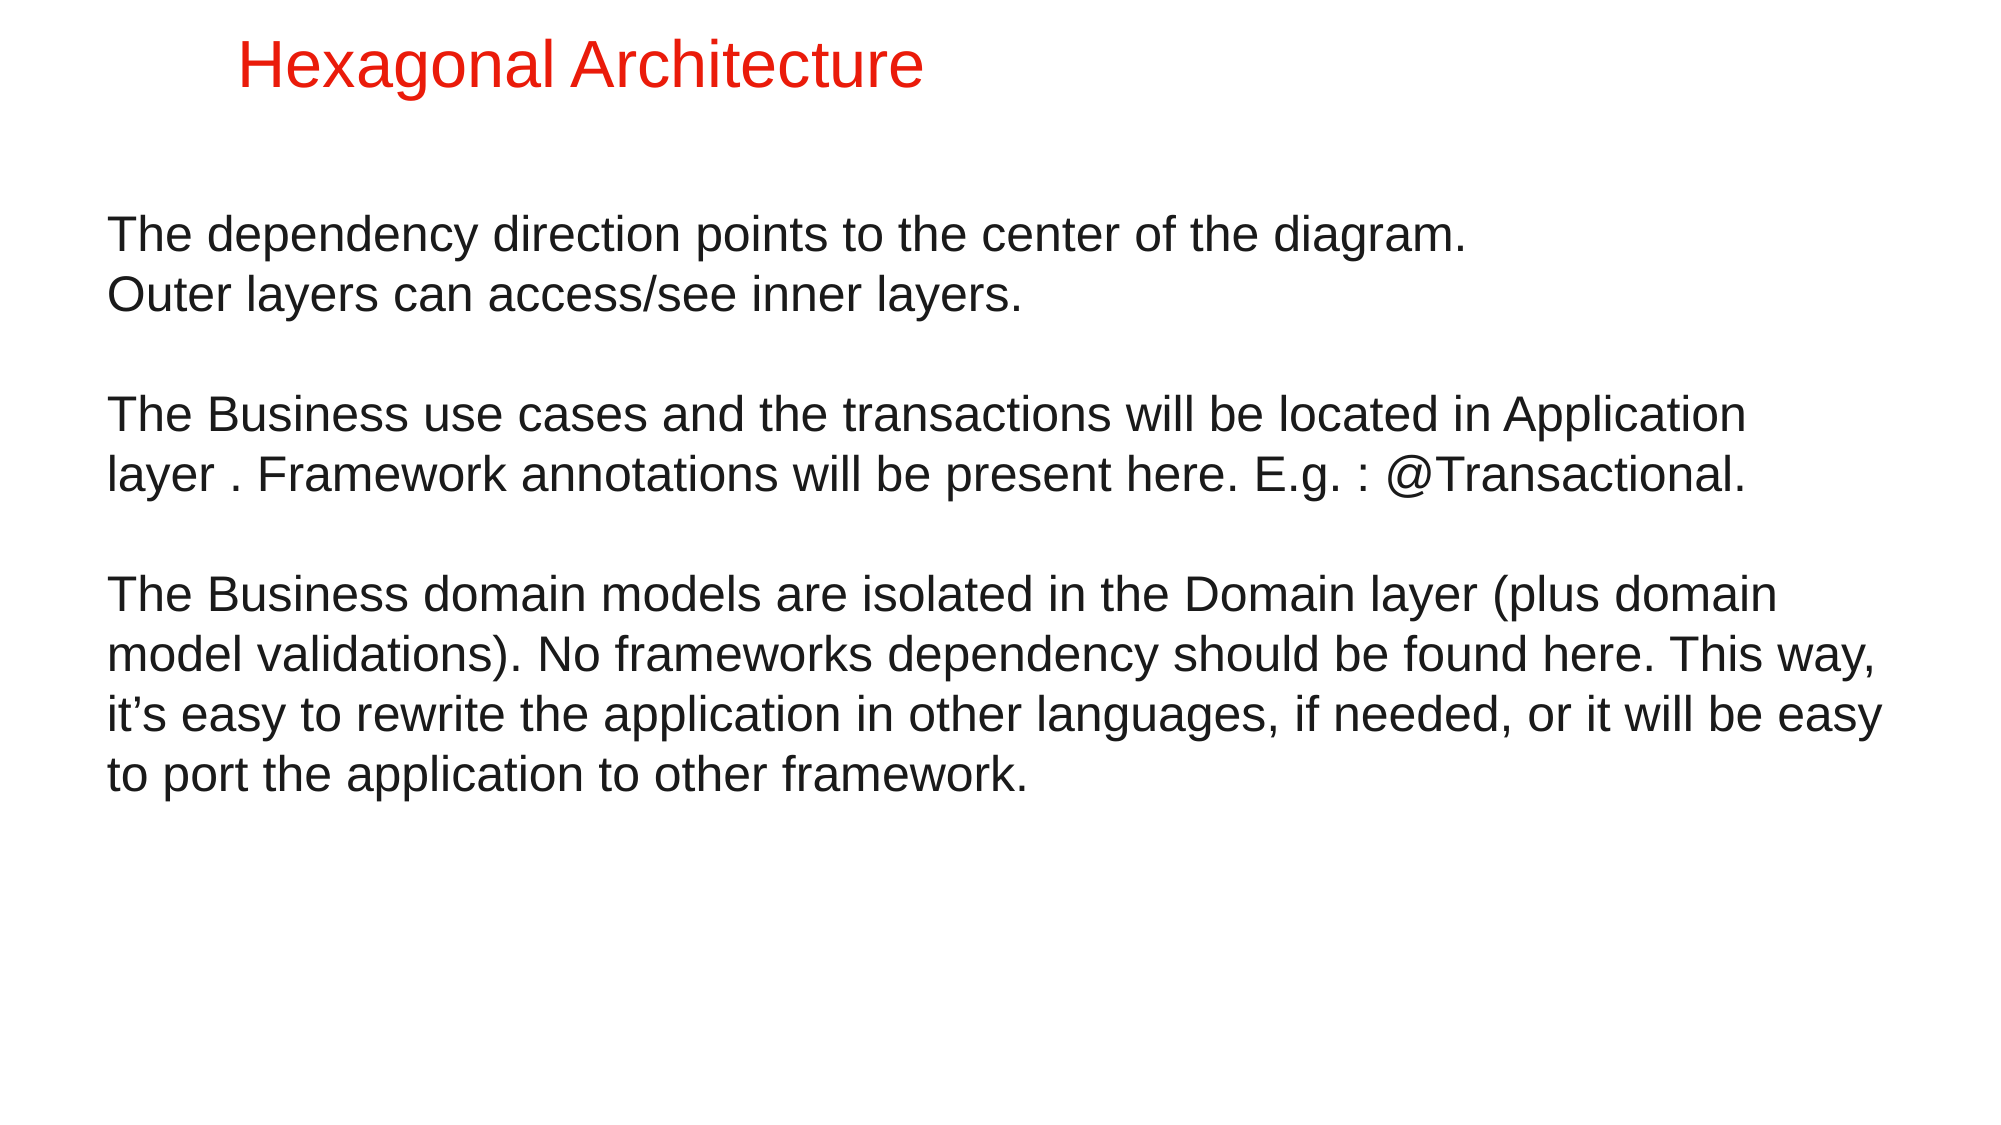

# Hexagonal Architecture

The dependency direction points to the center of the diagram.
Outer layers can access/see inner layers.

The Business use cases and the transactions will be located in Application layer . Framework annotations will be present here. E.g. : @Transactional.

The Business domain models are isolated in the Domain layer (plus domain model validations). No frameworks dependency should be found here. This way, it’s easy to rewrite the application in other languages, if needed, or it will be easy to port the application to other framework.